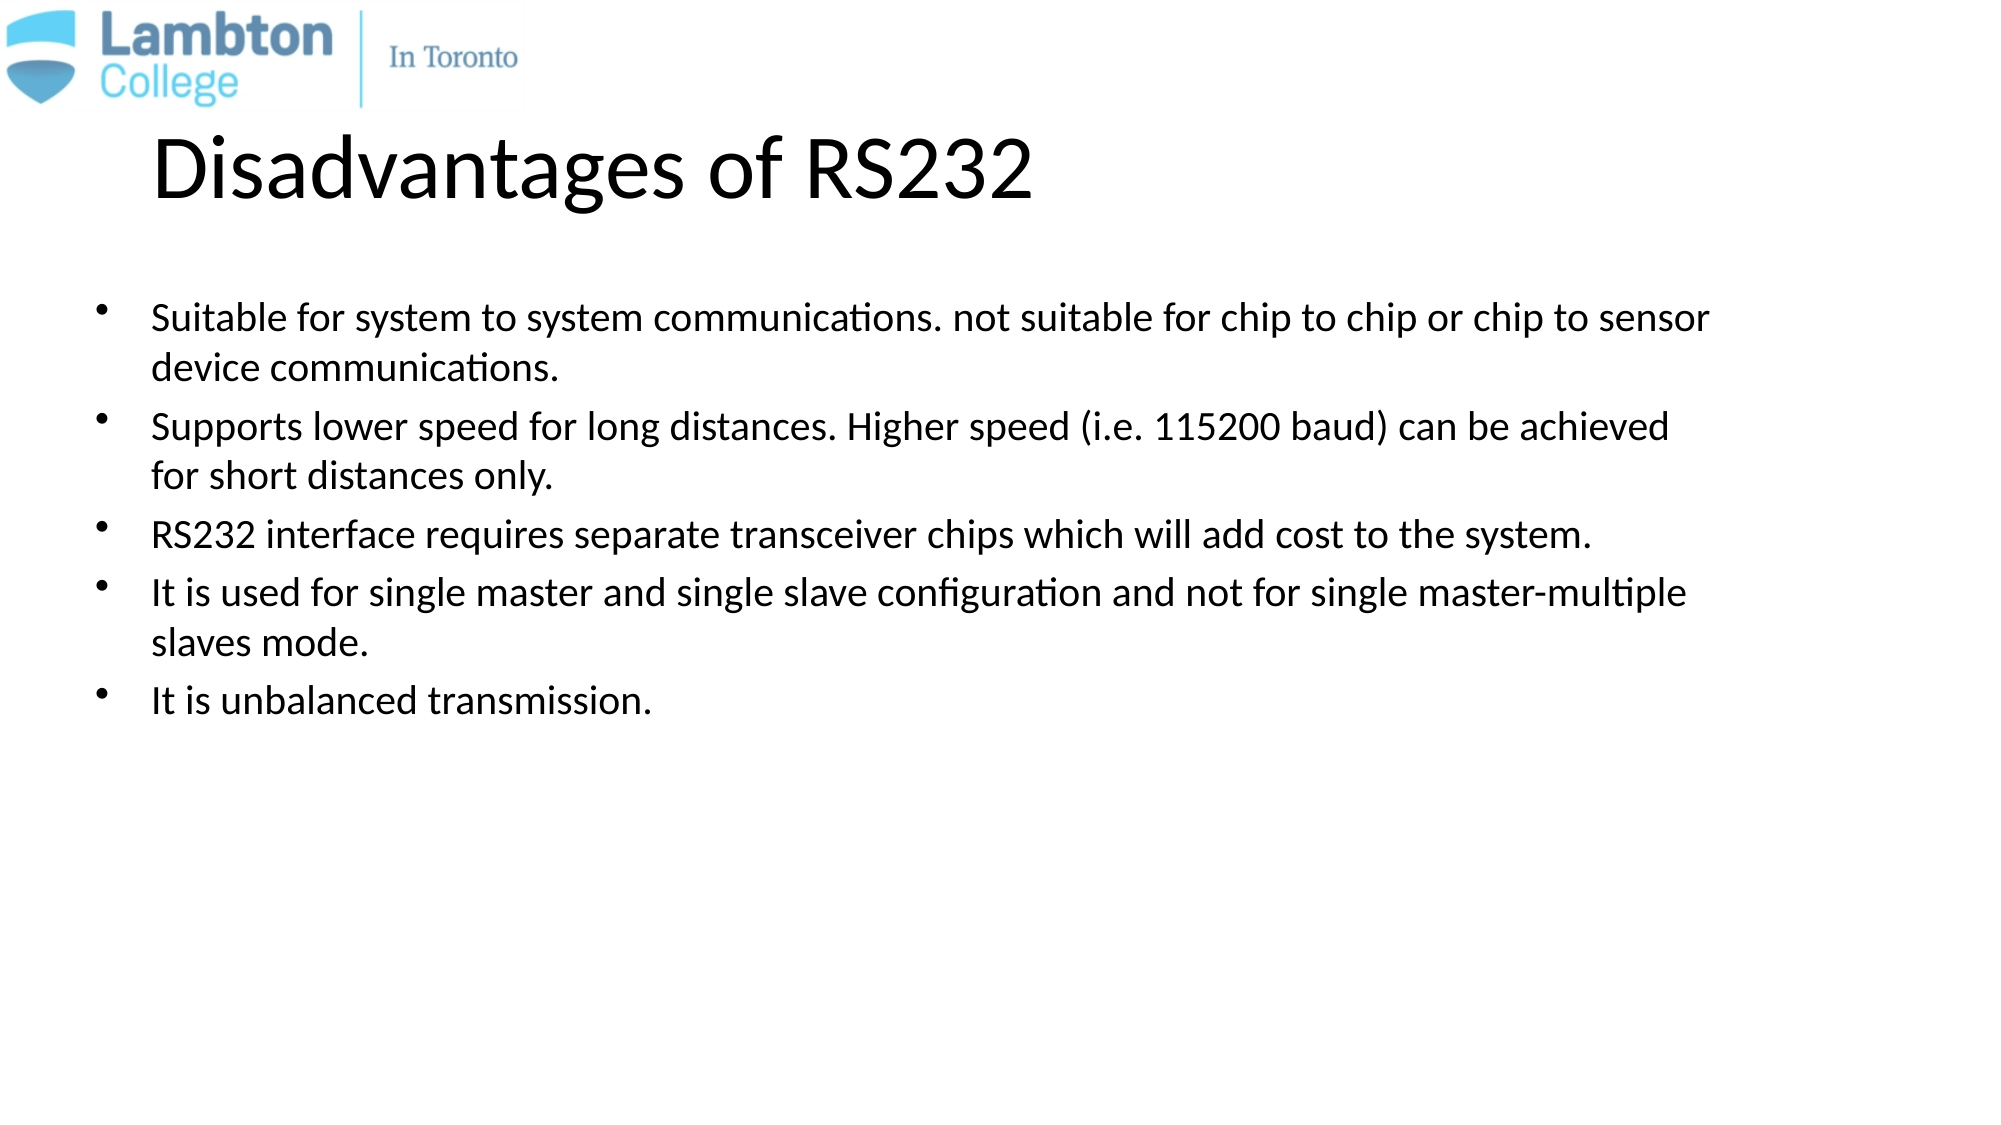

# Disadvantages of RS232
Suitable for system to system communications. not suitable for chip to chip or chip to sensor device communications.
Supports lower speed for long distances. Higher speed (i.e. 115200 baud) can be achieved for short distances only.
RS232 interface requires separate transceiver chips which will add cost to the system.
It is used for single master and single slave configuration and not for single master-multiple slaves mode.
It is unbalanced transmission.